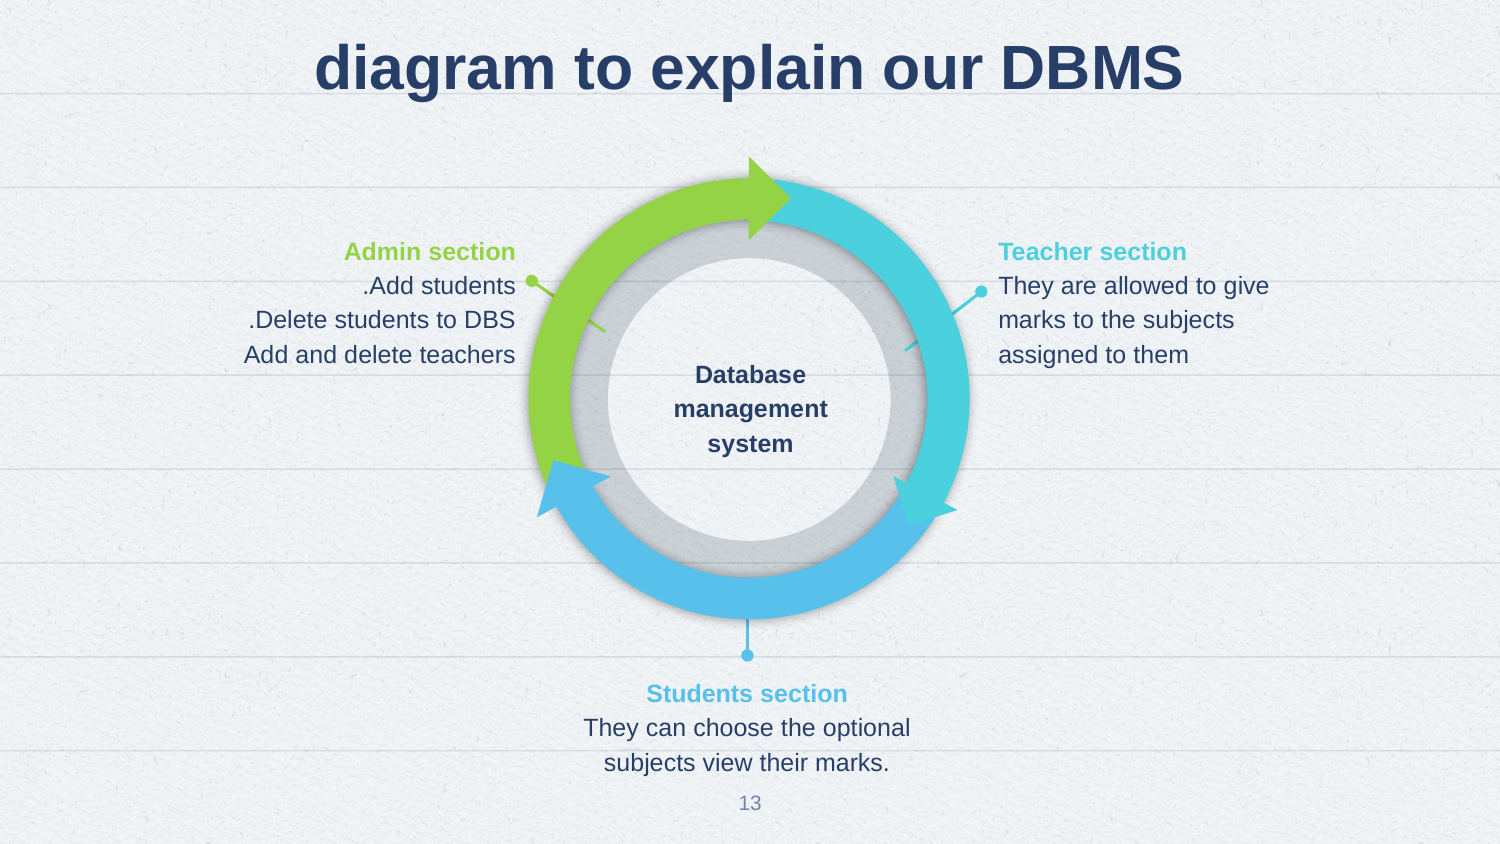

diagram to explain our DBMS

Admin section
.Add students
.Delete students to DBS
Add and delete teachers
Teacher section
They are allowed to give marks to the subjects assigned to them
Database management
system

Students section
They can choose the optional subjects view their marks.
13